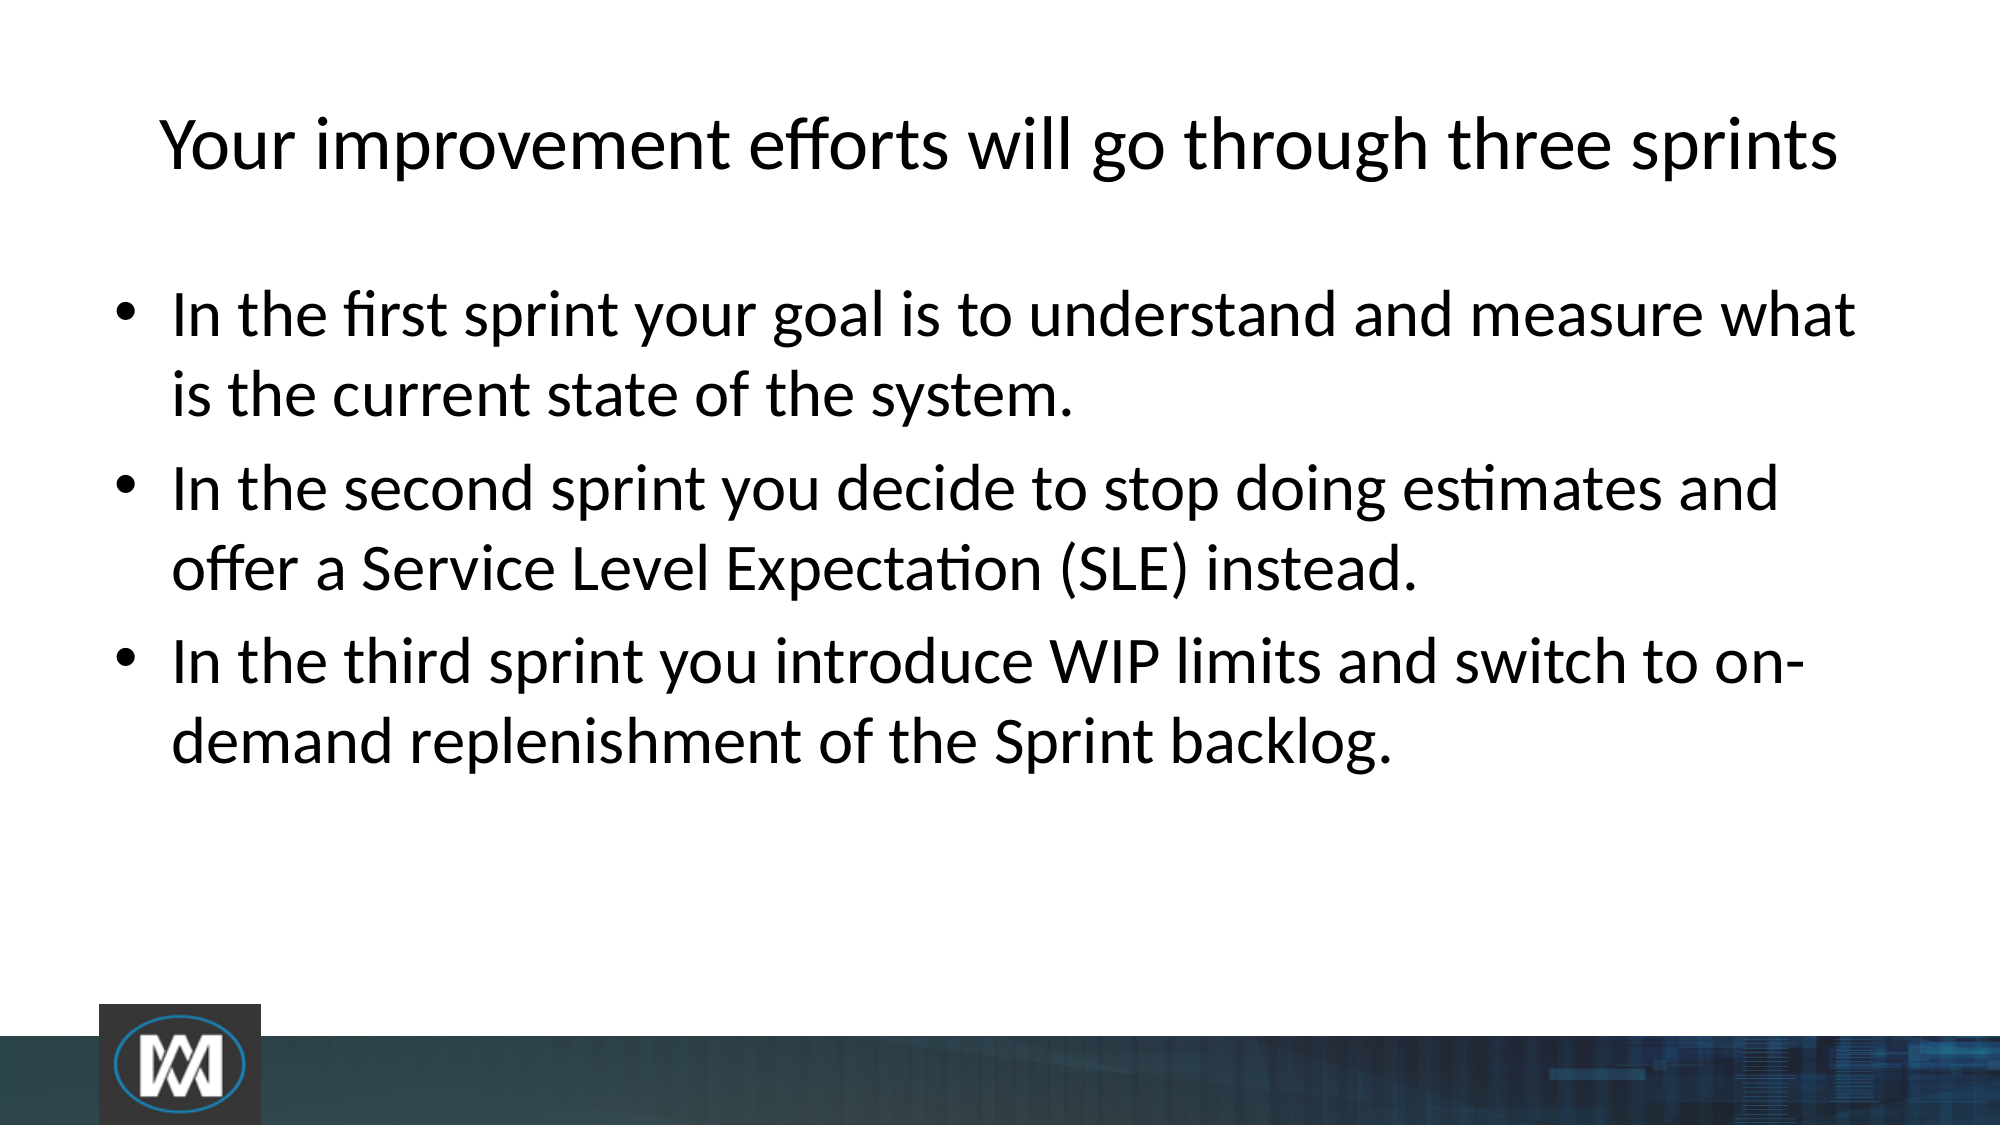

# Your improvement efforts will go through three sprints
In the first sprint your goal is to understand and measure what is the current state of the system.
In the second sprint you decide to stop doing estimates and offer a Service Level Expectation (SLE) instead.
In the third sprint you introduce WIP limits and switch to on-demand replenishment of the Sprint backlog.